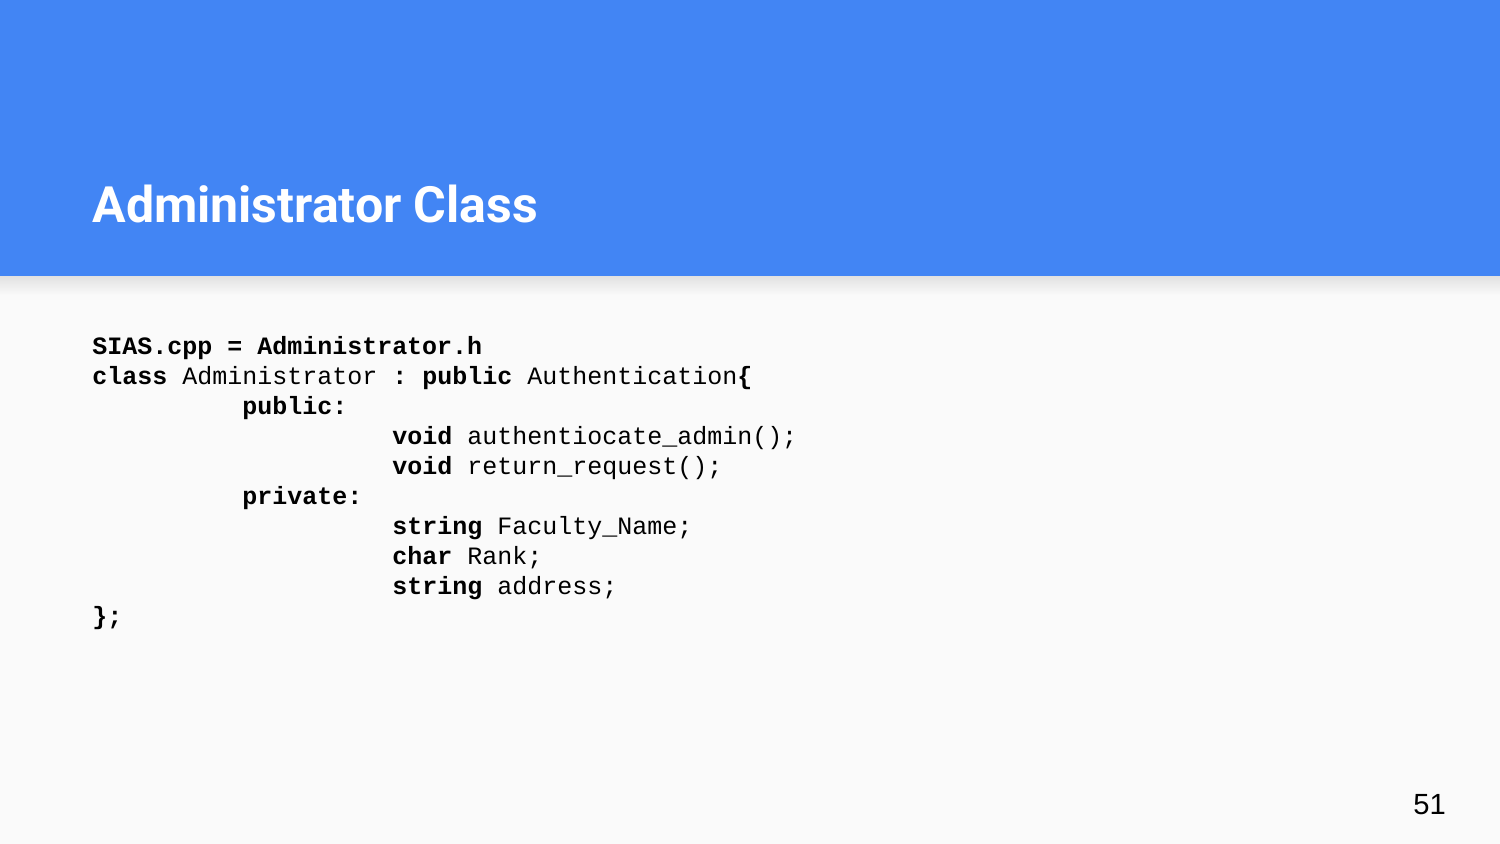

# Administrator Class
SIAS.cpp = Administrator.h
class Administrator : public Authentication{
	public:
		void authentiocate_admin();
		void return_request();
	private:
		string Faculty_Name;
		char Rank;
		string address;
};
51